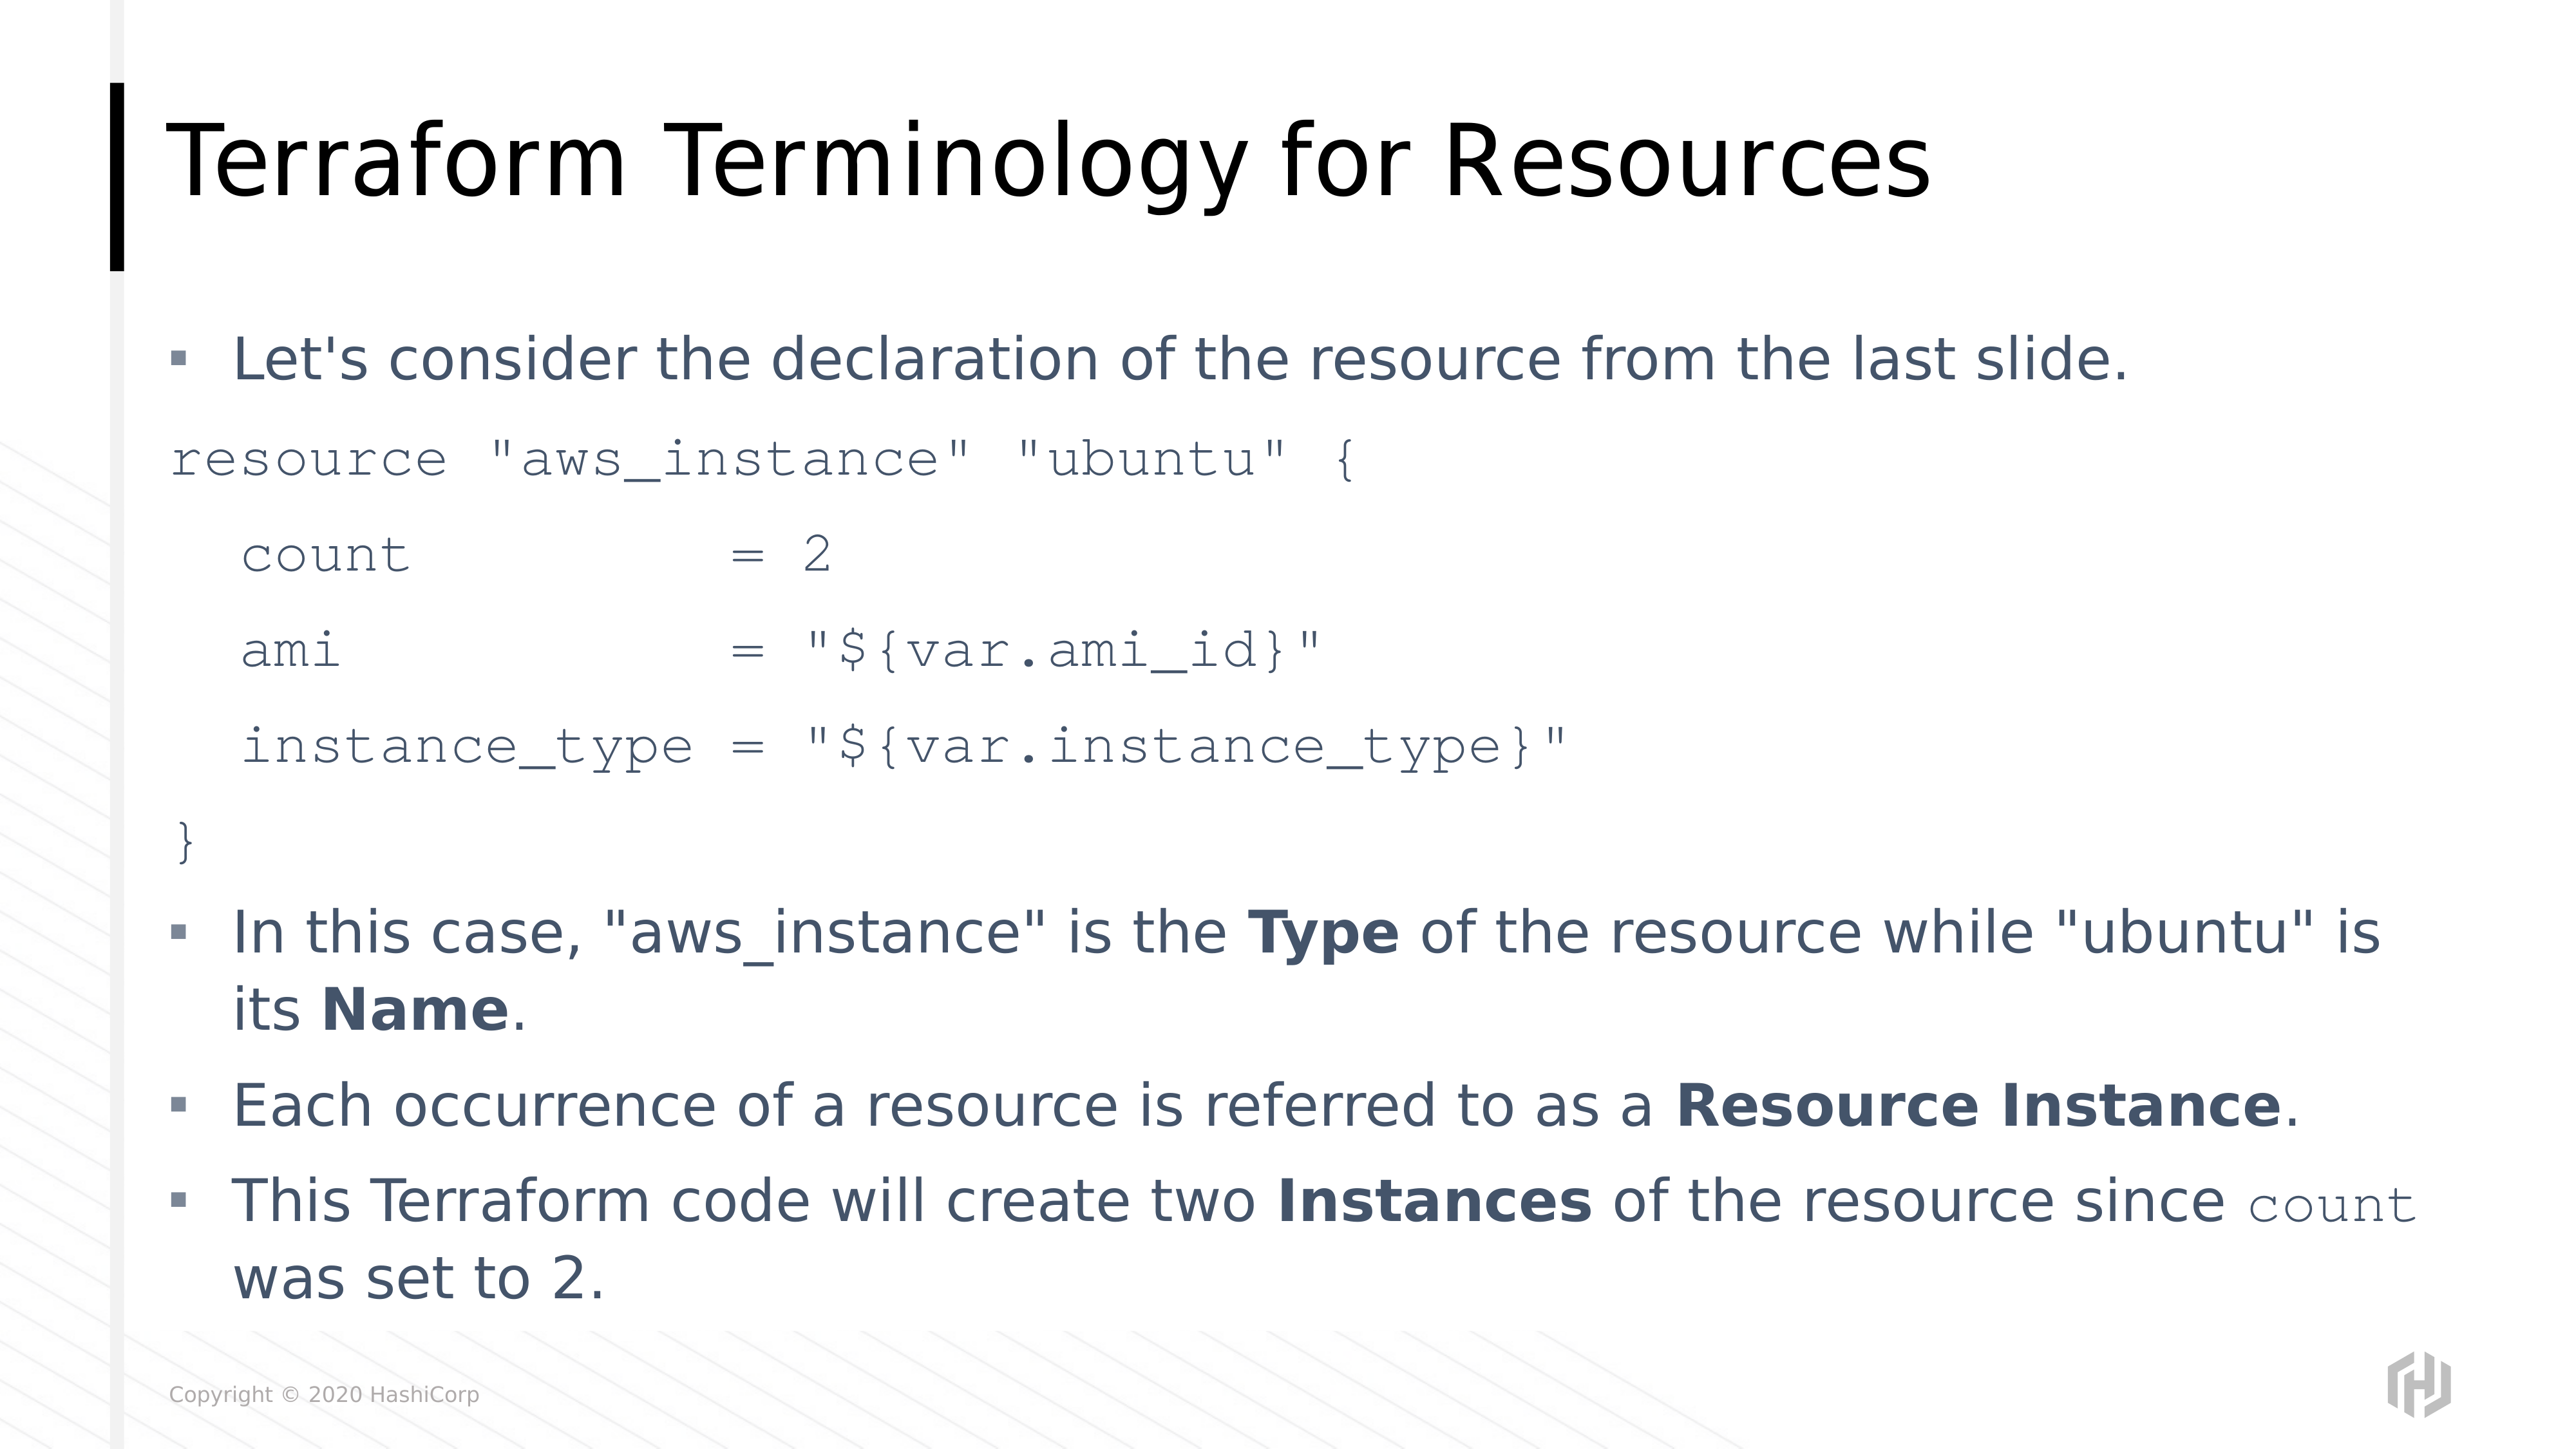

# Terraform Terminology for Resources
Let's consider the declaration of the resource from the last slide.
resource "aws_instance" "ubuntu" {
  count         = 2
  ami           = "${var.ami_id}"
  instance_type = "${var.instance_type}"
}
In this case, "aws_instance" is the Type of the resource while "ubuntu" is its Name.
Each occurrence of a resource is referred to as a Resource Instance.
This Terraform code will create two Instances of the resource since count was set to 2.